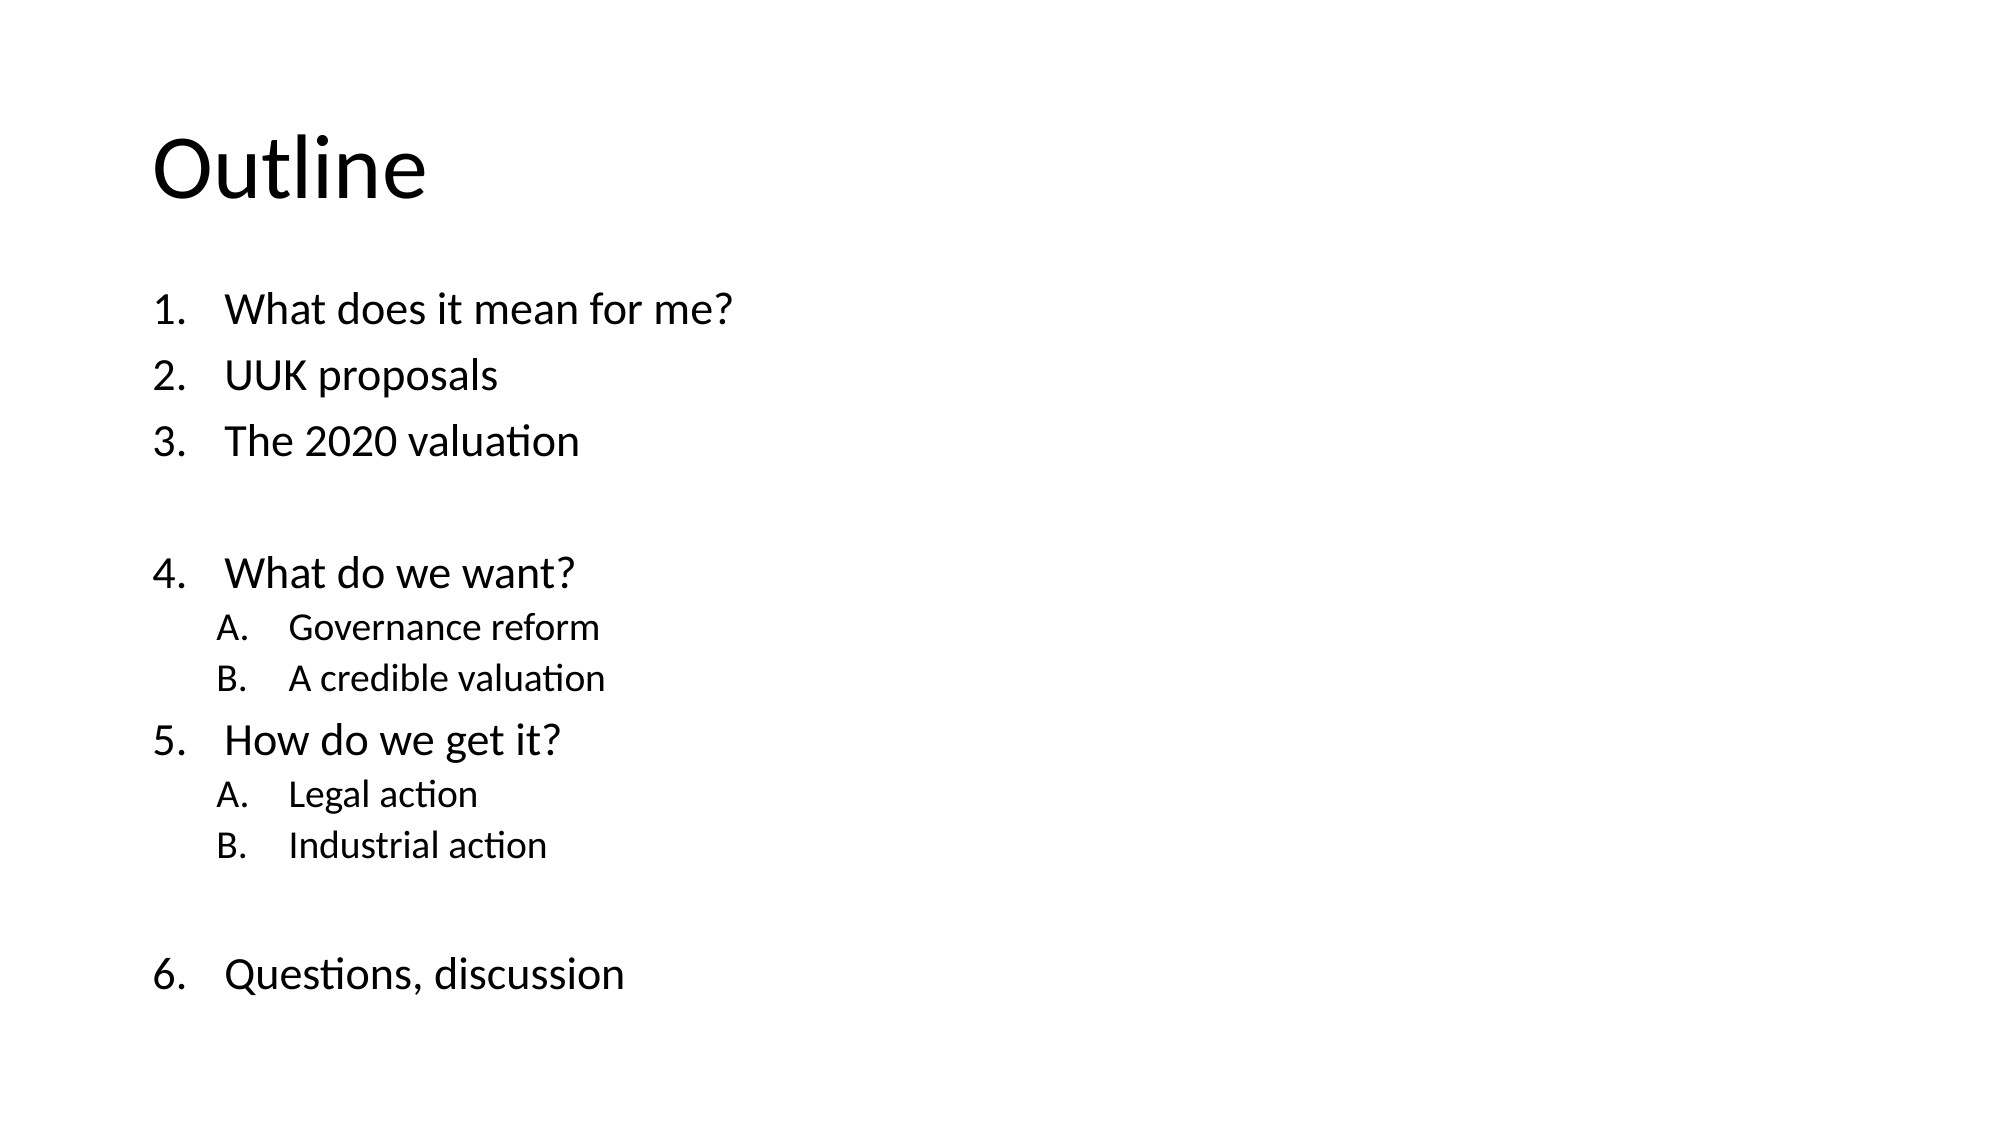

# Outline
What does it mean for me?
UUK proposals
The 2020 valuation

What do we want?
Governance reform
A credible valuation
How do we get it?
Legal action
Industrial action

Questions, discussion